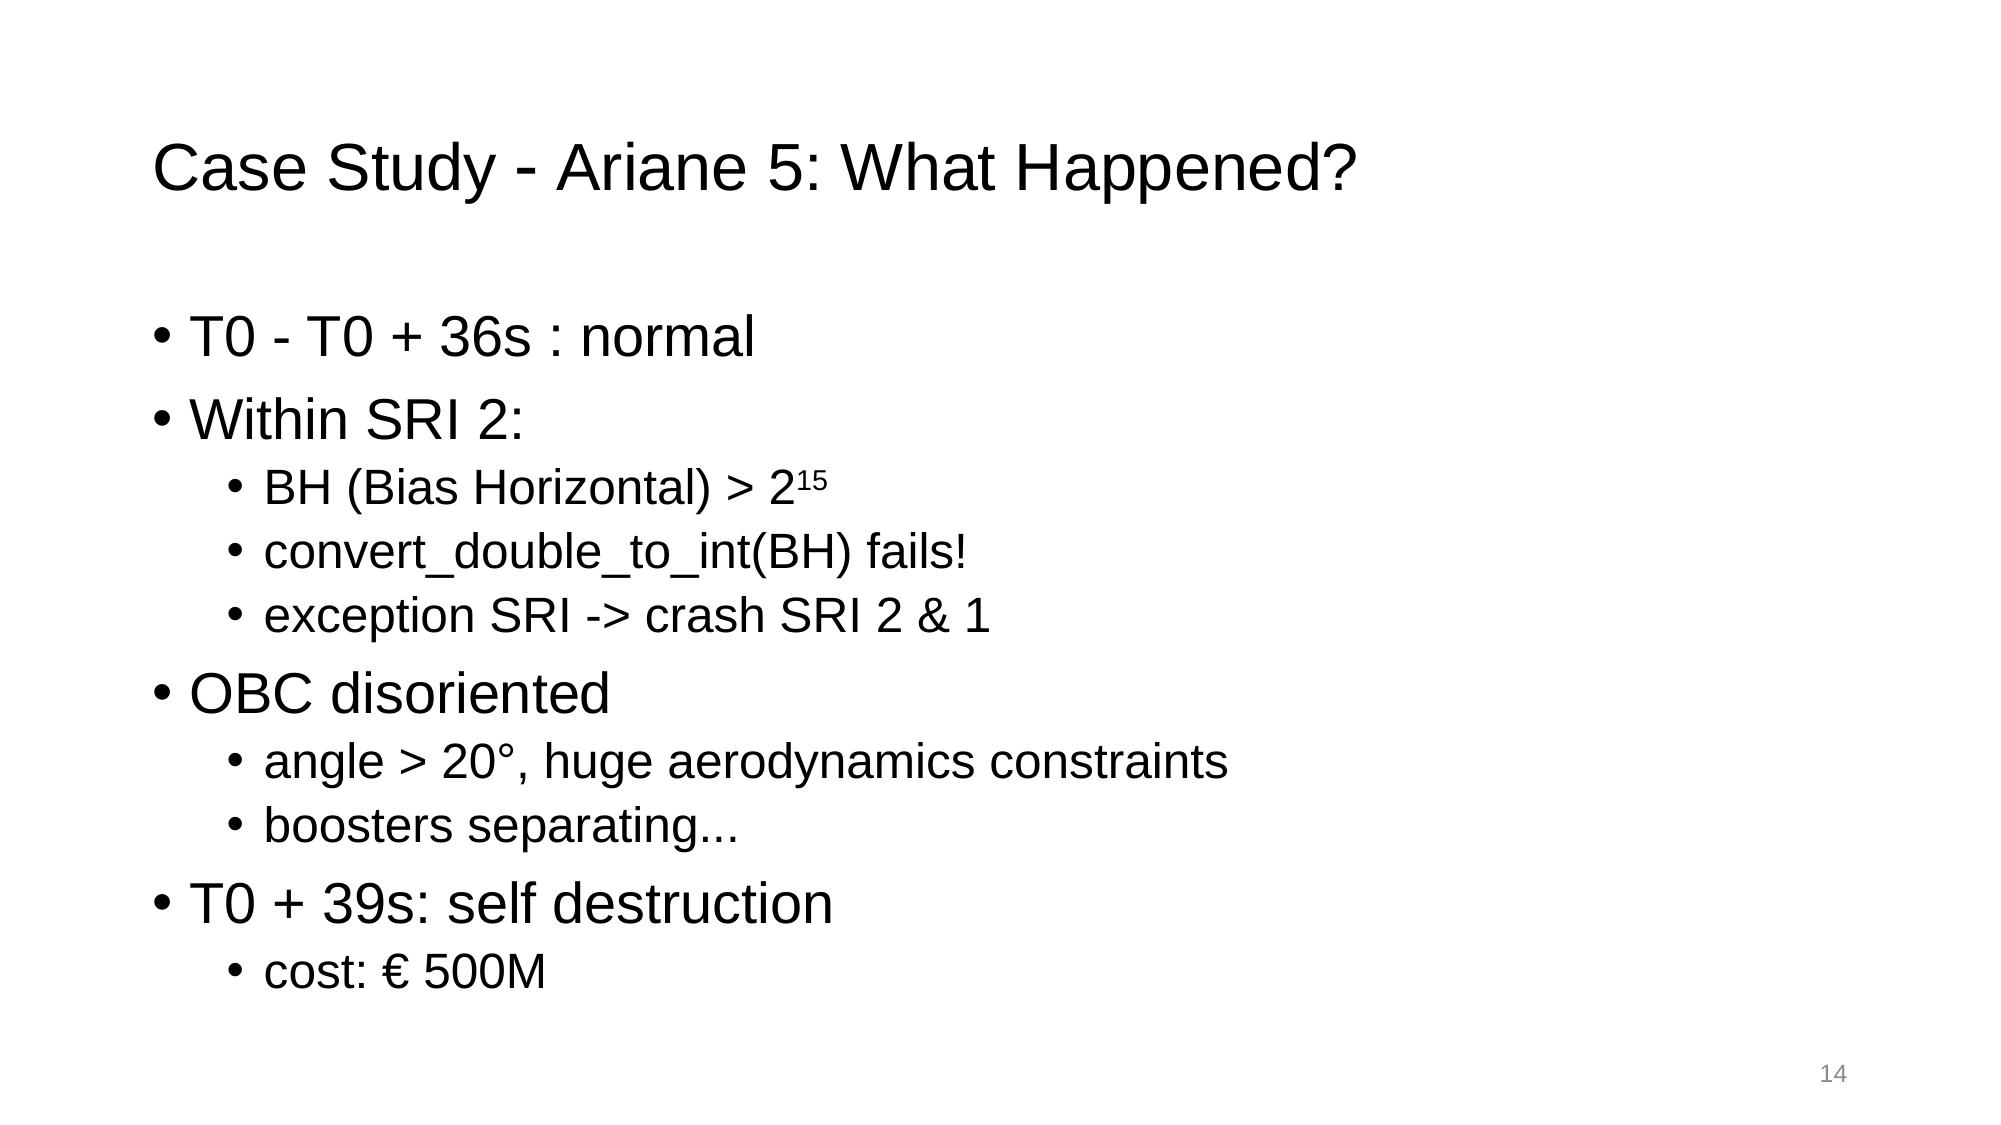

# Case Study − Ariane 5: What Happened?
T0 - T0 + 36s : normal
Within SRI 2:
BH (Bias Horizontal) > 215
convert_double_to_int(BH) fails!
exception SRI -> crash SRI 2 & 1
OBC disoriented
angle > 20°, huge aerodynamics constraints
boosters separating...
T0 + 39s: self destruction
cost: € 500M
14